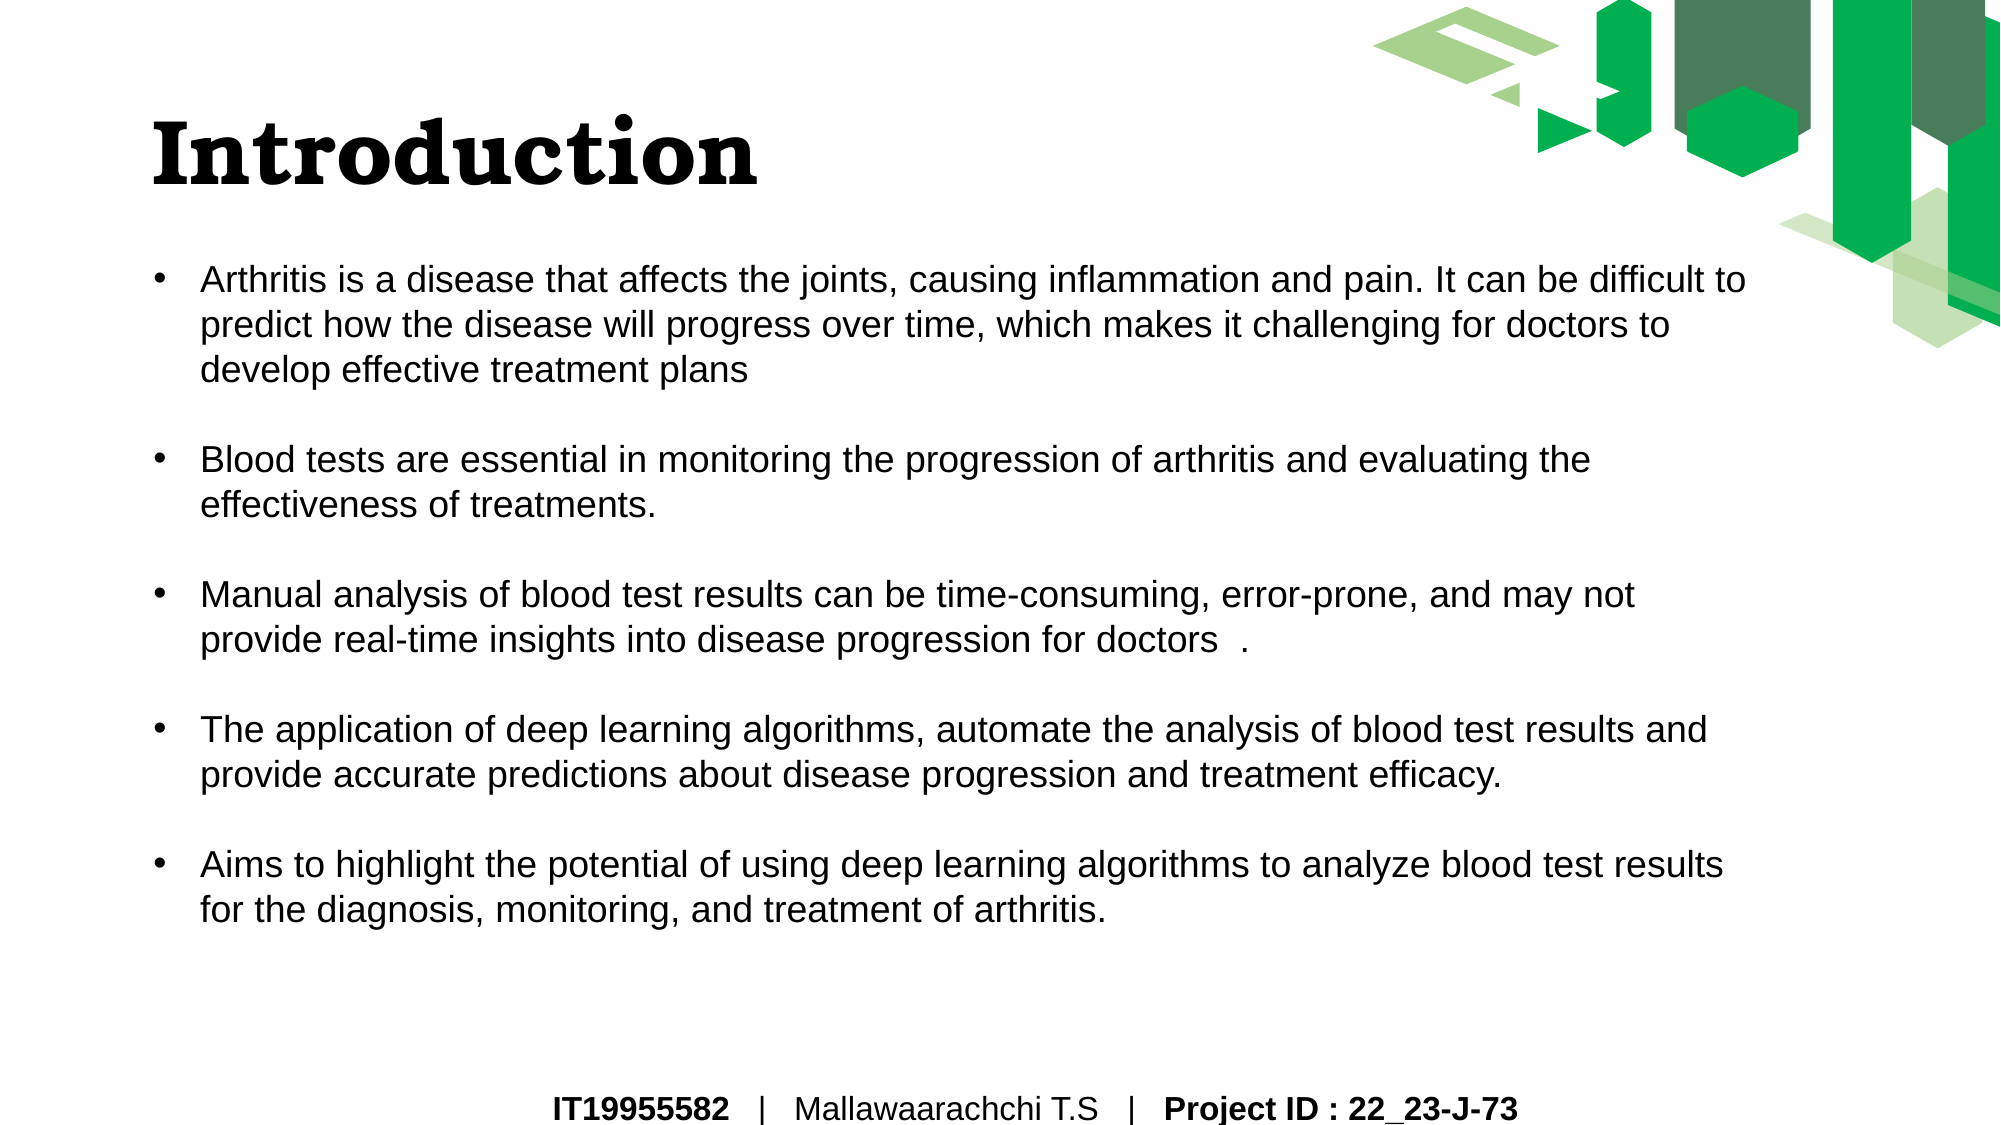

Introduction

Arthritis is a disease that affects the joints, causing inflammation and pain. It can be difficult to predict how the disease will progress over time, which makes it challenging for doctors to develop effective treatment plans

Blood tests are essential in monitoring the progression of arthritis and evaluating the effectiveness of treatments.

Manual analysis of blood test results can be time-consuming, error-prone, and may not provide real-time insights into disease progression for doctors  .

The application of deep learning algorithms, automate the analysis of blood test results and provide accurate predictions about disease progression and treatment efficacy.

Aims to highlight the potential of using deep learning algorithms to analyze blood test results for the diagnosis, monitoring, and treatment of arthritis.

IT19955582   |   Mallawaarachchi T.S   |   Project ID : 22_23-J-73